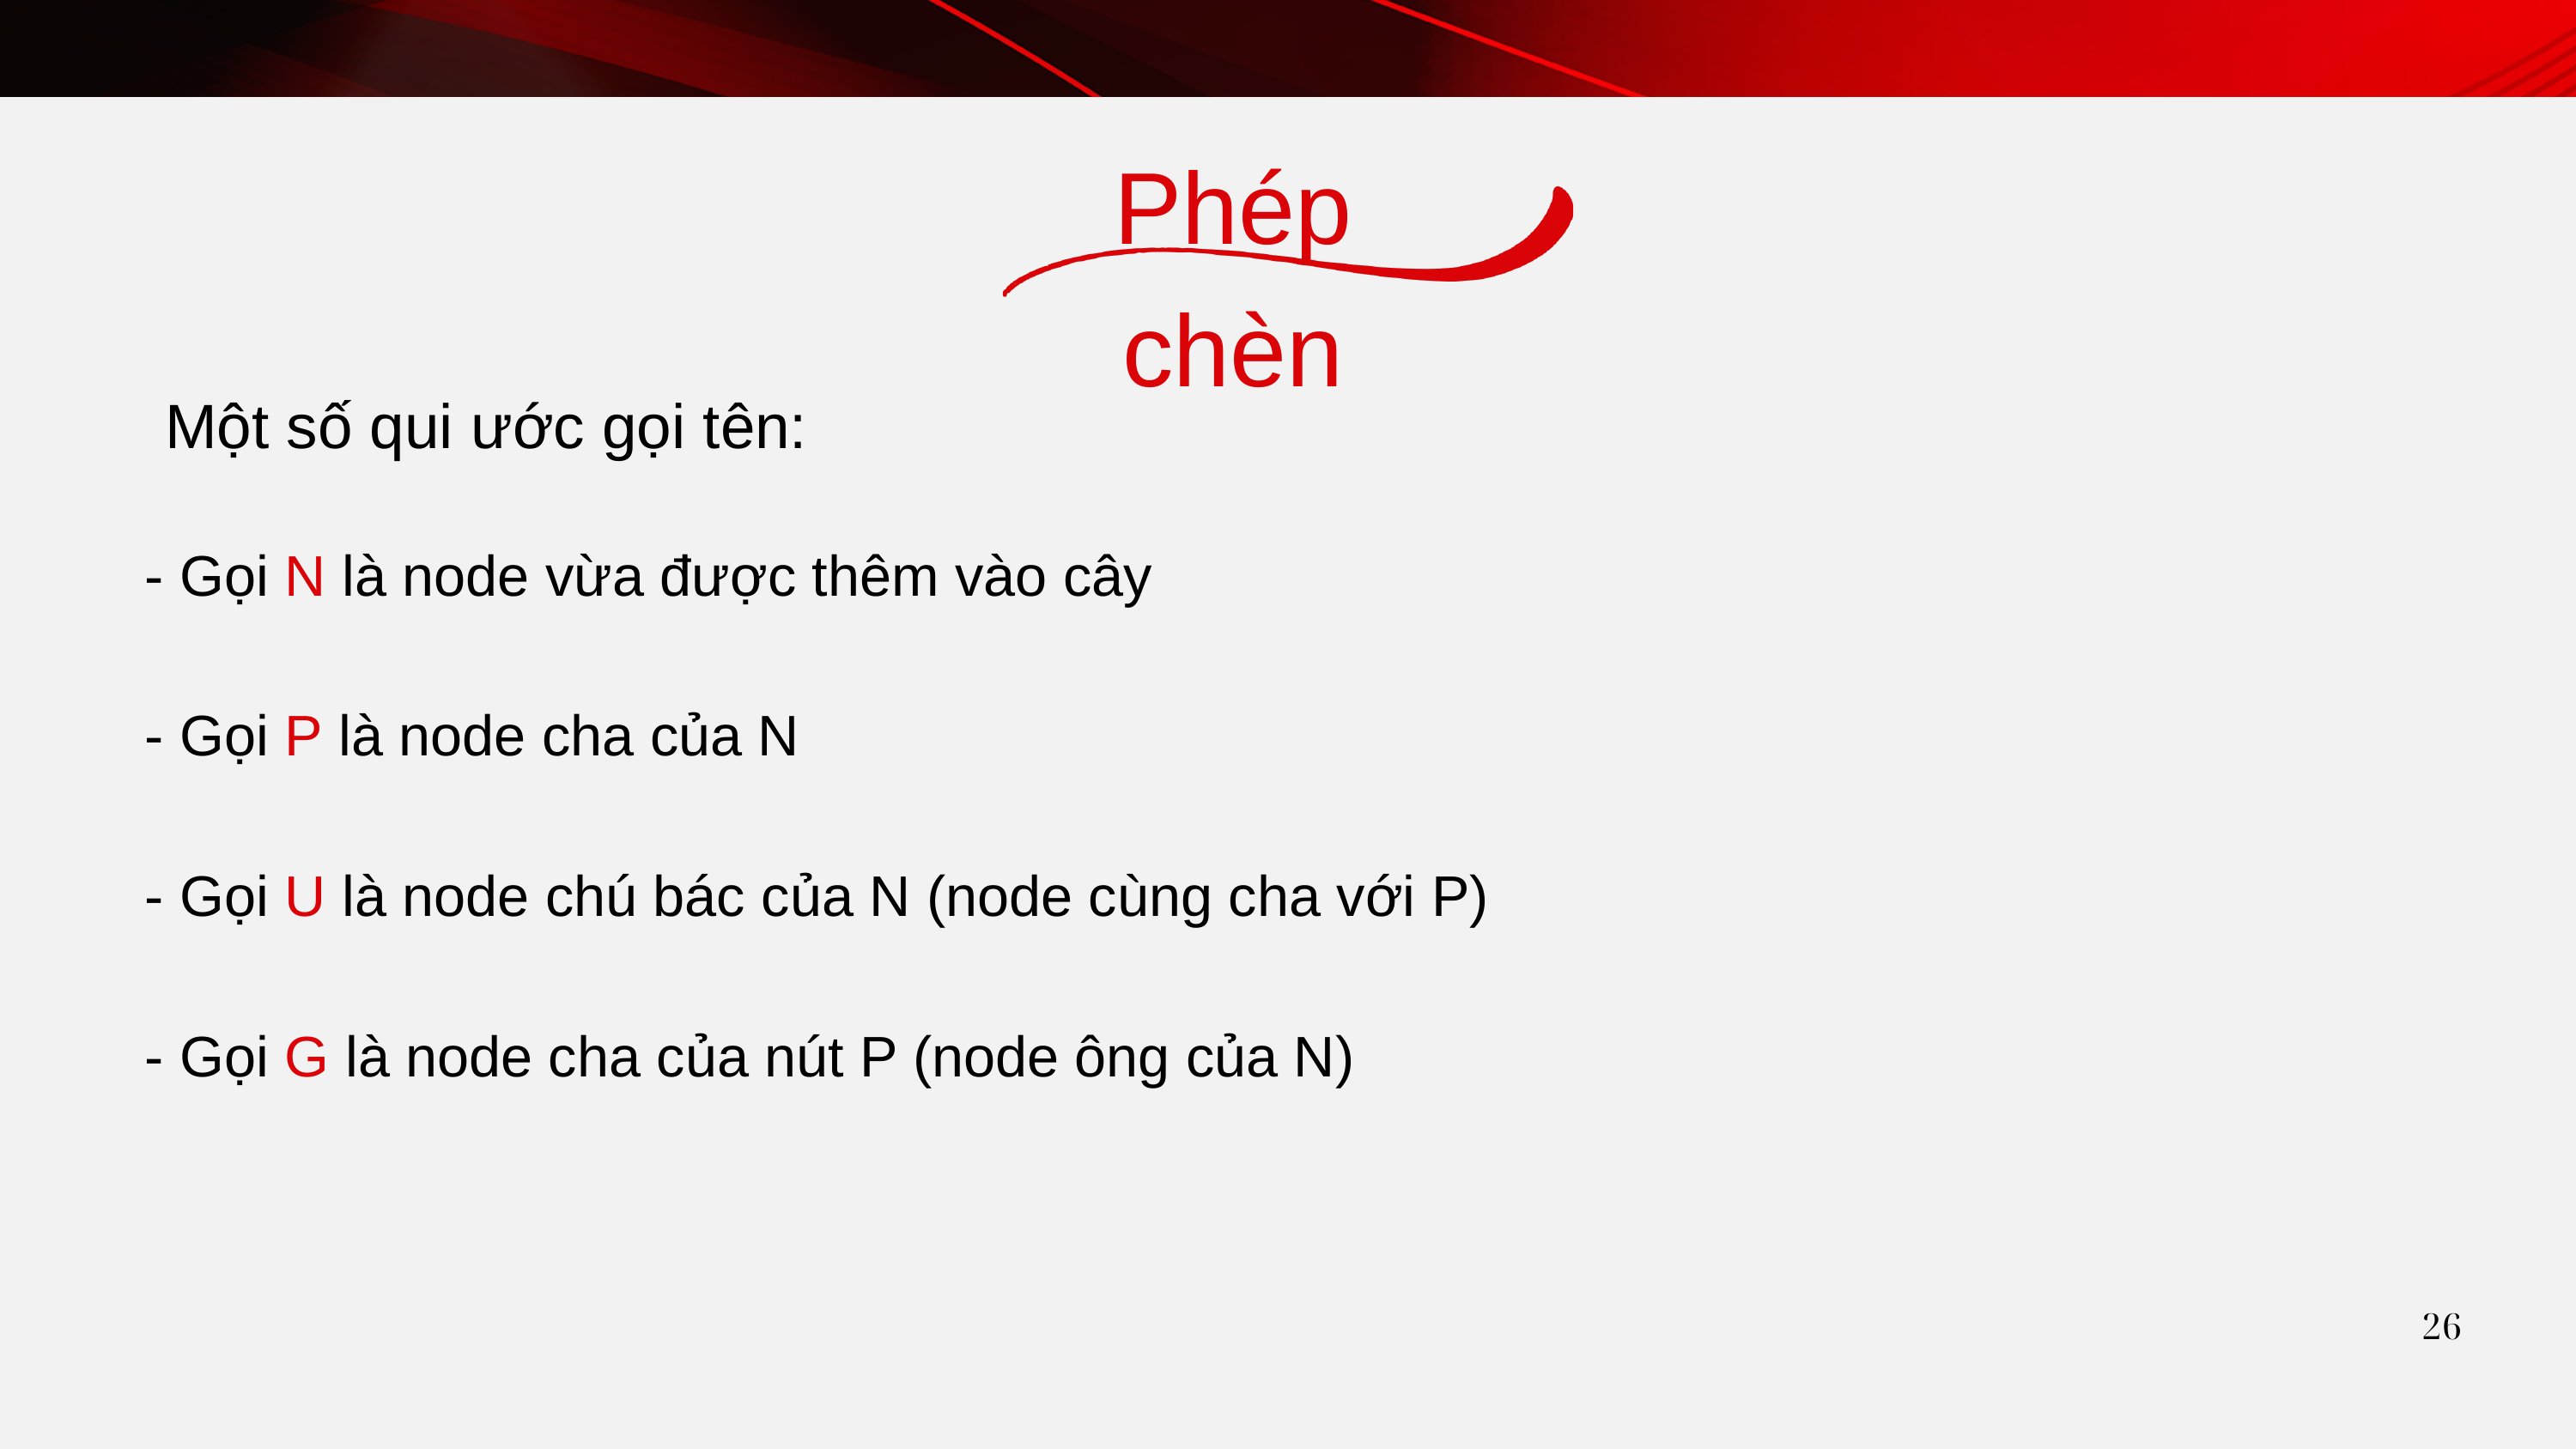

Phép chèn

Một số qui ước gọi tên:
- Gọi N là node vừa được thêm vào cây

- Gọi P là node cha của N

- Gọi U là node chú bác của N (node cùng cha với P)

- Gọi G là node cha của nút P (node ông của N)
26